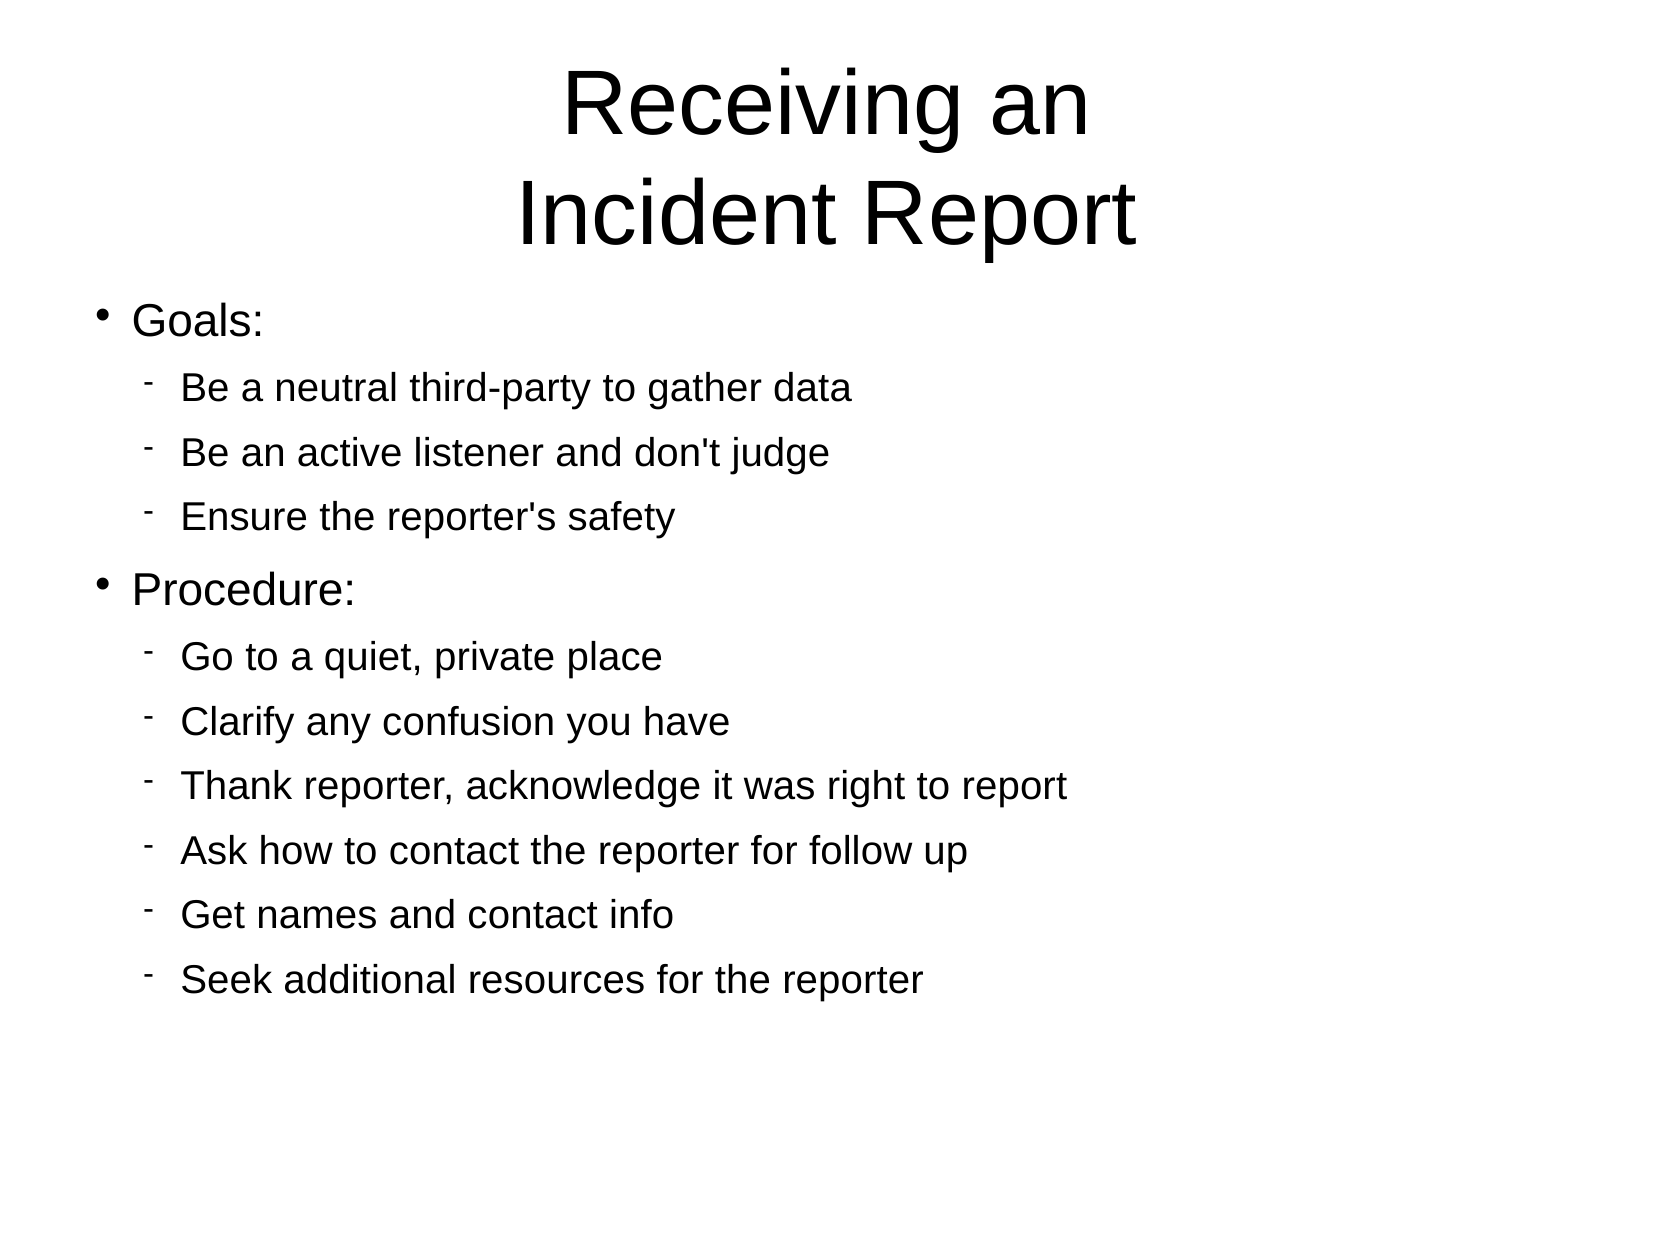

Receiving an
Incident Report
Goals:
Be a neutral third-party to gather data
Be an active listener and don't judge
Ensure the reporter's safety
Procedure:
Go to a quiet, private place
Clarify any confusion you have
Thank reporter, acknowledge it was right to report
Ask how to contact the reporter for follow up
Get names and contact info
Seek additional resources for the reporter